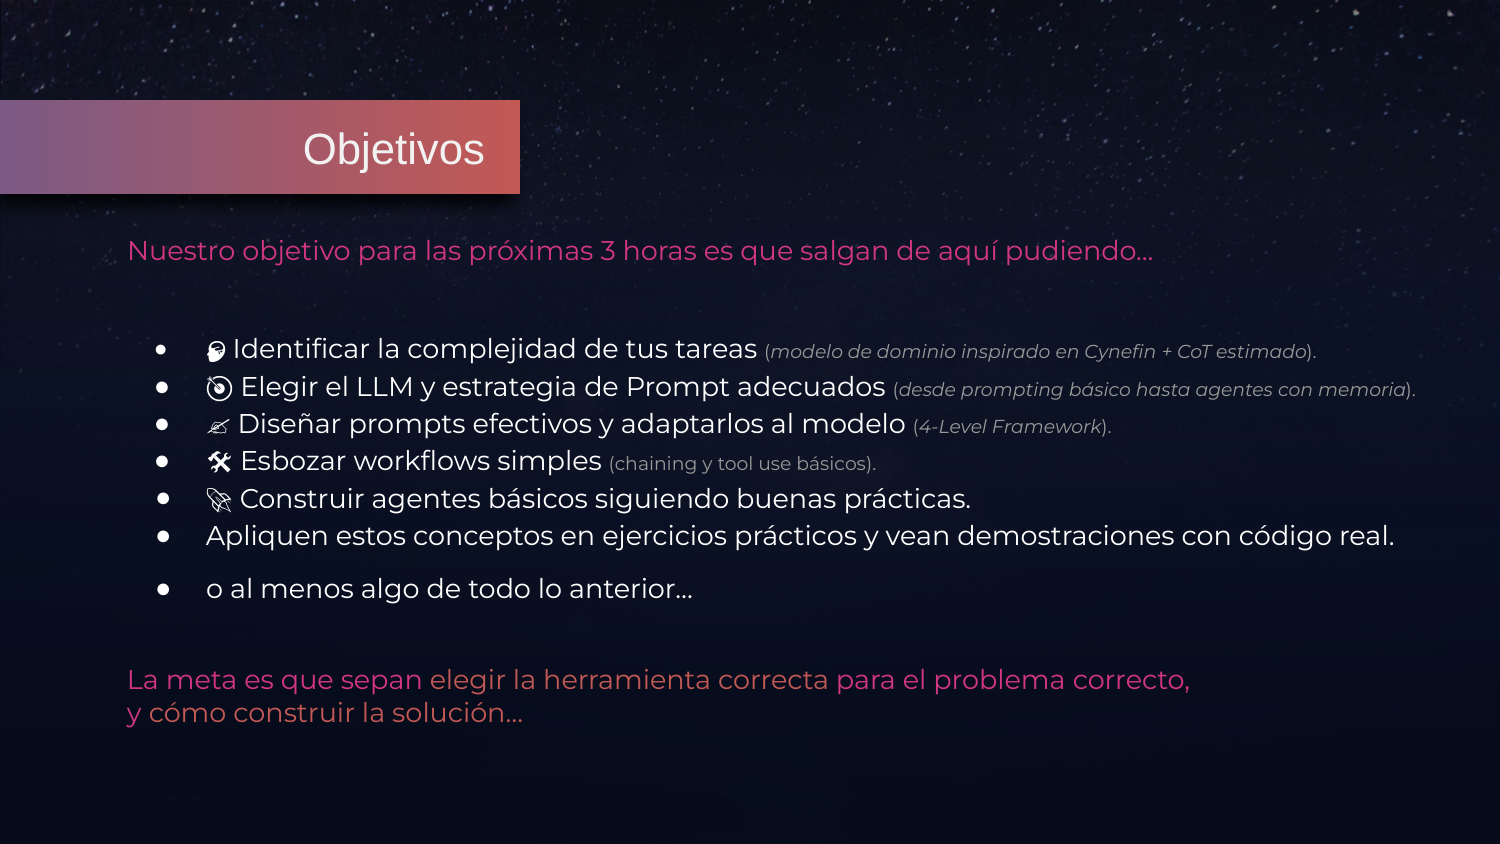

Objetivos
Nuestro objetivo para las próximas 3 horas es que salgan de aquí pudiendo...
🧠 Identificar la complejidad de tus tareas (modelo de dominio inspirado en Cynefin + CoT estimado).
🎯 Elegir el LLM y estrategia de Prompt adecuados (desde prompting básico hasta agentes con memoria).
✍️ Diseñar prompts efectivos y adaptarlos al modelo (4-Level Framework).
🛠️ Esbozar workflows simples (chaining y tool use básicos).
🚀 Construir agentes básicos siguiendo buenas prácticas.
Apliquen estos conceptos en ejercicios prácticos y vean demostraciones con código real.
o al menos algo de todo lo anterior…
La meta es que sepan elegir la herramienta correcta para el problema correcto, y cómo construir la solución…